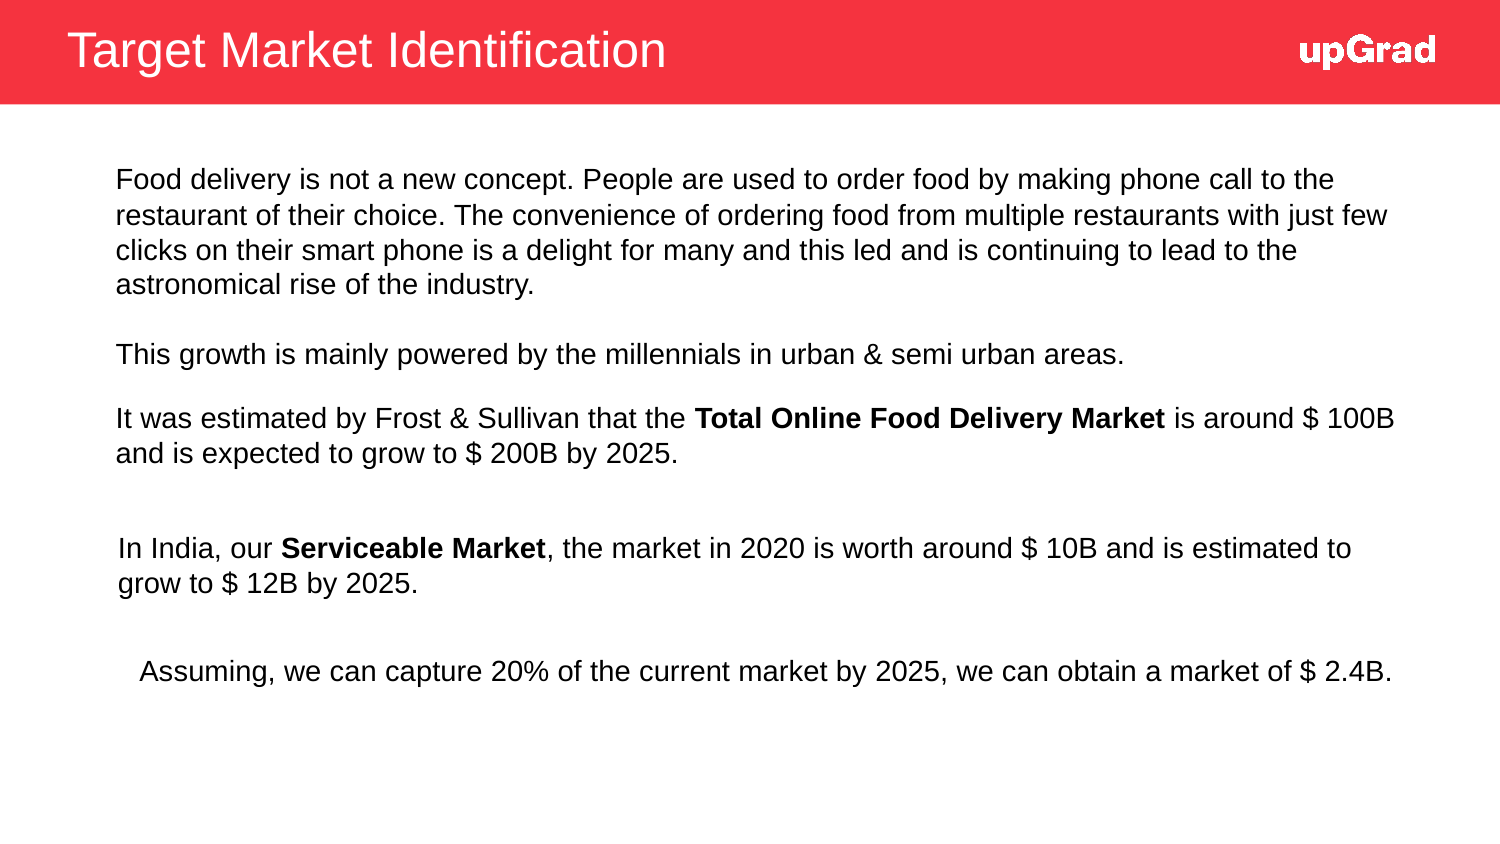

# Target Market Identification
Food delivery is not a new concept. People are used to order food by making phone call to the restaurant of their choice. The convenience of ordering food from multiple restaurants with just few clicks on their smart phone is a delight for many and this led and is continuing to lead to the astronomical rise of the industry.

This growth is mainly powered by the millennials in urban & semi urban areas.
It was estimated by Frost & Sullivan that the Total Online Food Delivery Market is around $ 100B and is expected to grow to $ 200B by 2025.
In India, our Serviceable Market, the market in 2020 is worth around $ 10B and is estimated to grow to $ 12B by 2025.
Assuming, we can capture 20% of the current market by 2025, we can obtain a market of $ 2.4B.